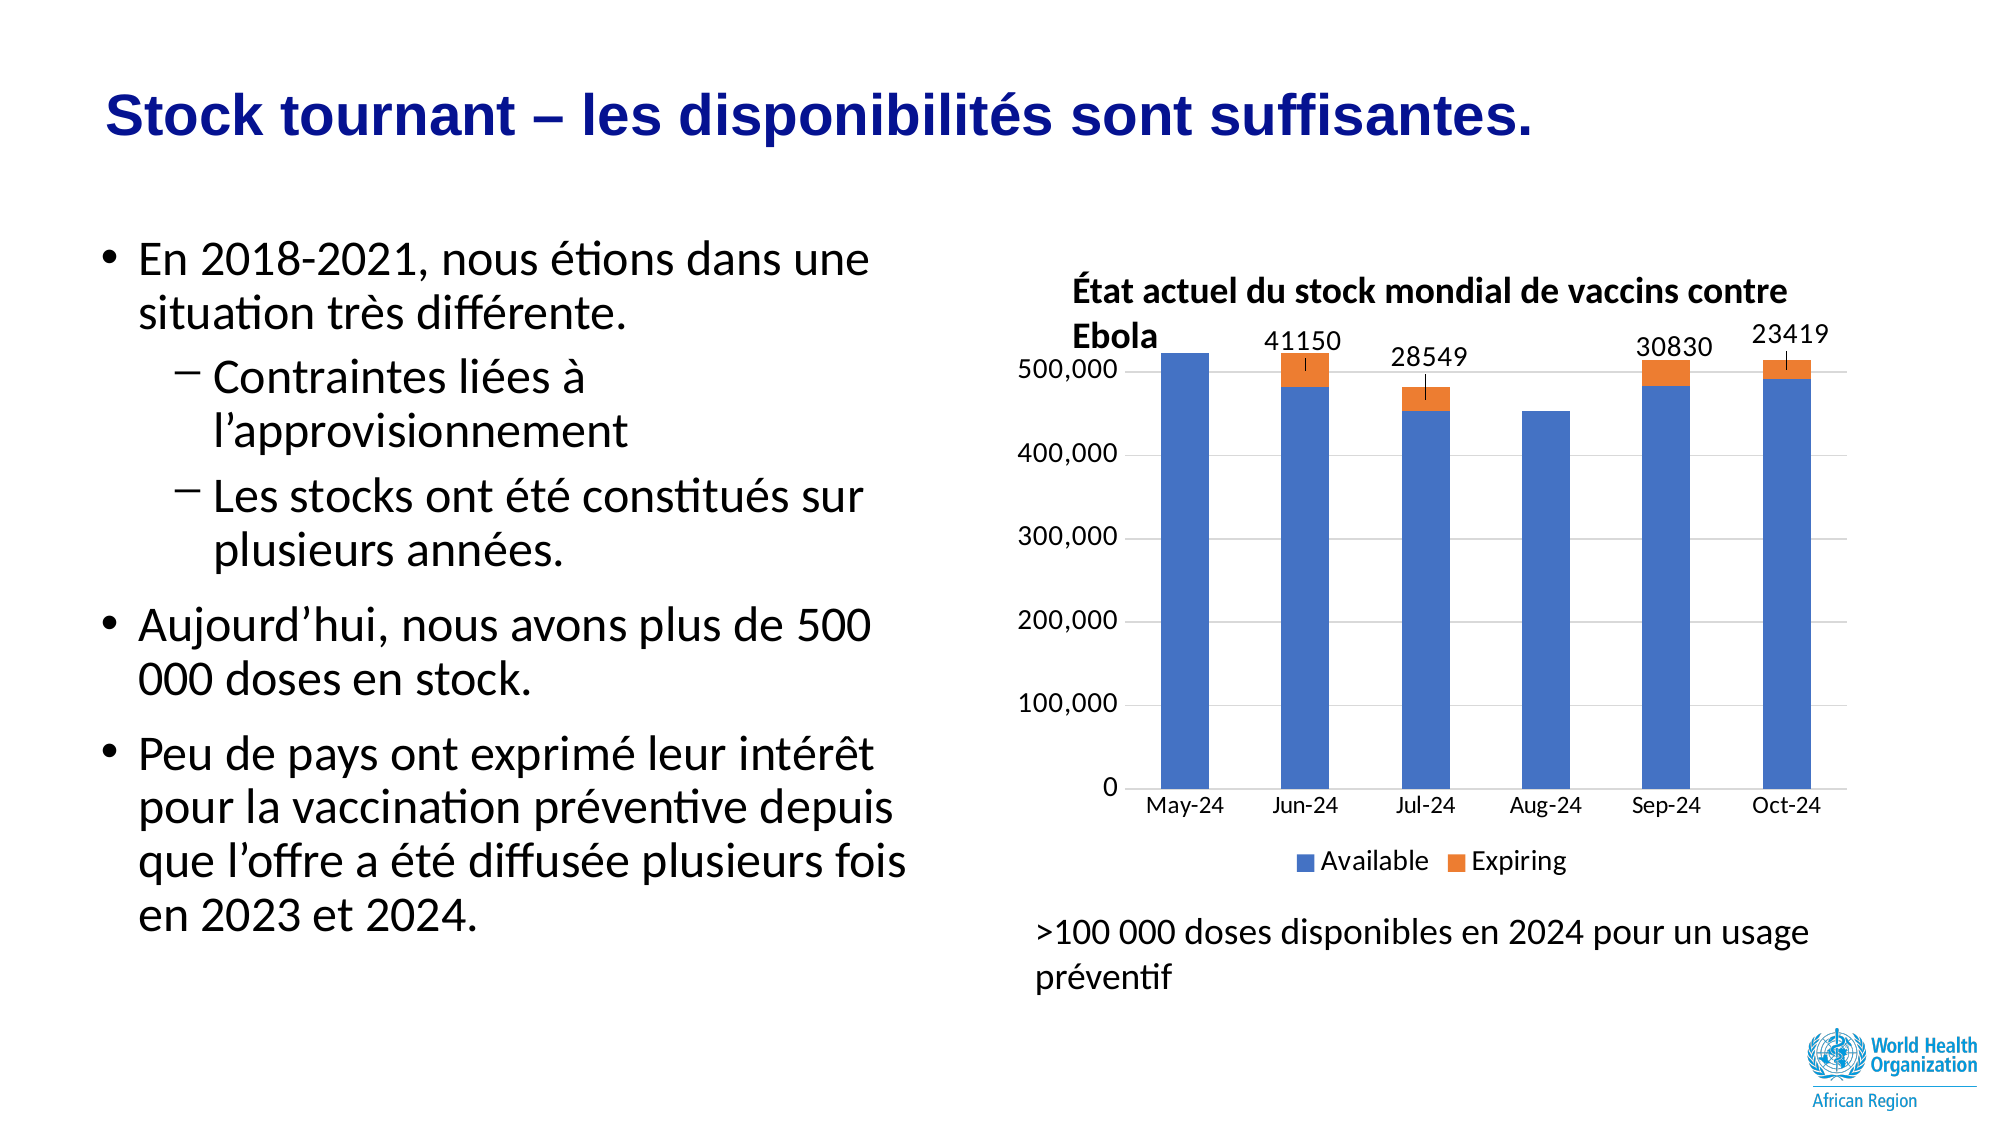

# Stock tournant – les disponibilités sont suffisantes.
En 2018-2021, nous étions dans une situation très différente.
Contraintes liées à l’approvisionnement
Les stocks ont été constitués sur plusieurs années.
Aujourd’hui, nous avons plus de 500 000 doses en stock.
Peu de pays ont exprimé leur intérêt pour la vaccination préventive depuis que l’offre a été diffusée plusieurs fois en 2023 et 2024.

État actuel du stock mondial de vaccins contre Ebola

### Chart

| Category | Available | Expiring |
|---|---|---|
| 45413 | 522750.0 | 0.0 |
| 45444 | 481600.0 | 41150.0 |
| 45474 | 453051.0 | 28549.0 |
| 45505 | 453060.0 | 0.0 |
| 45536 | 483719.0 | 30830.0 |
| 45566 | 491291.0 | 23419.0 |
>100 000 doses disponibles en 2024 pour un usage préventif